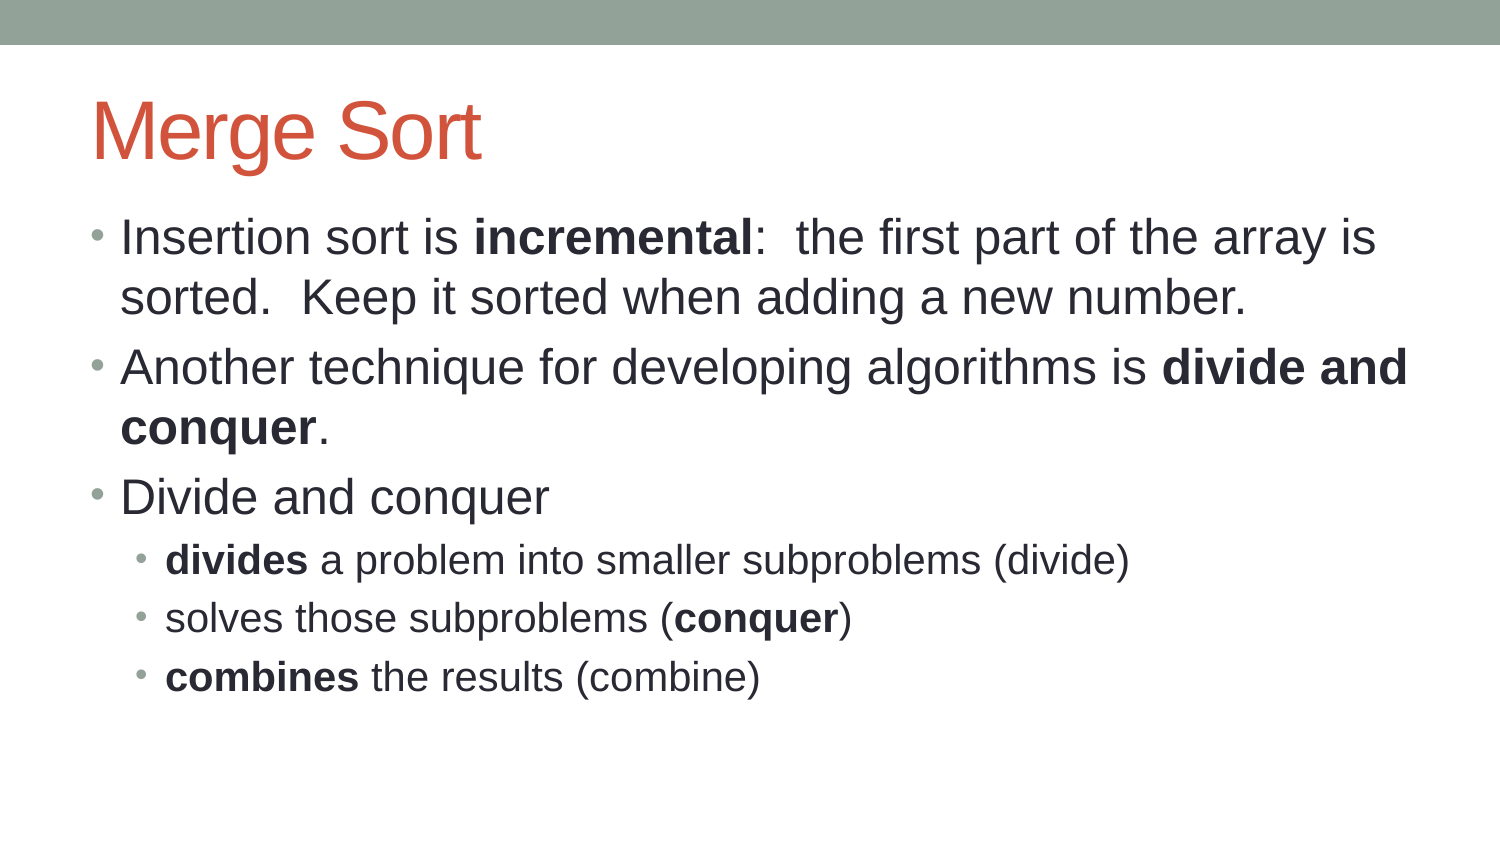

# Merge Sort
Insertion sort is incremental:  the first part of the array is sorted.  Keep it sorted when adding a new number.
Another technique for developing algorithms is divide and conquer.
Divide and conquer
divides a problem into smaller subproblems (divide)
solves those subproblems (conquer)
combines the results (combine)